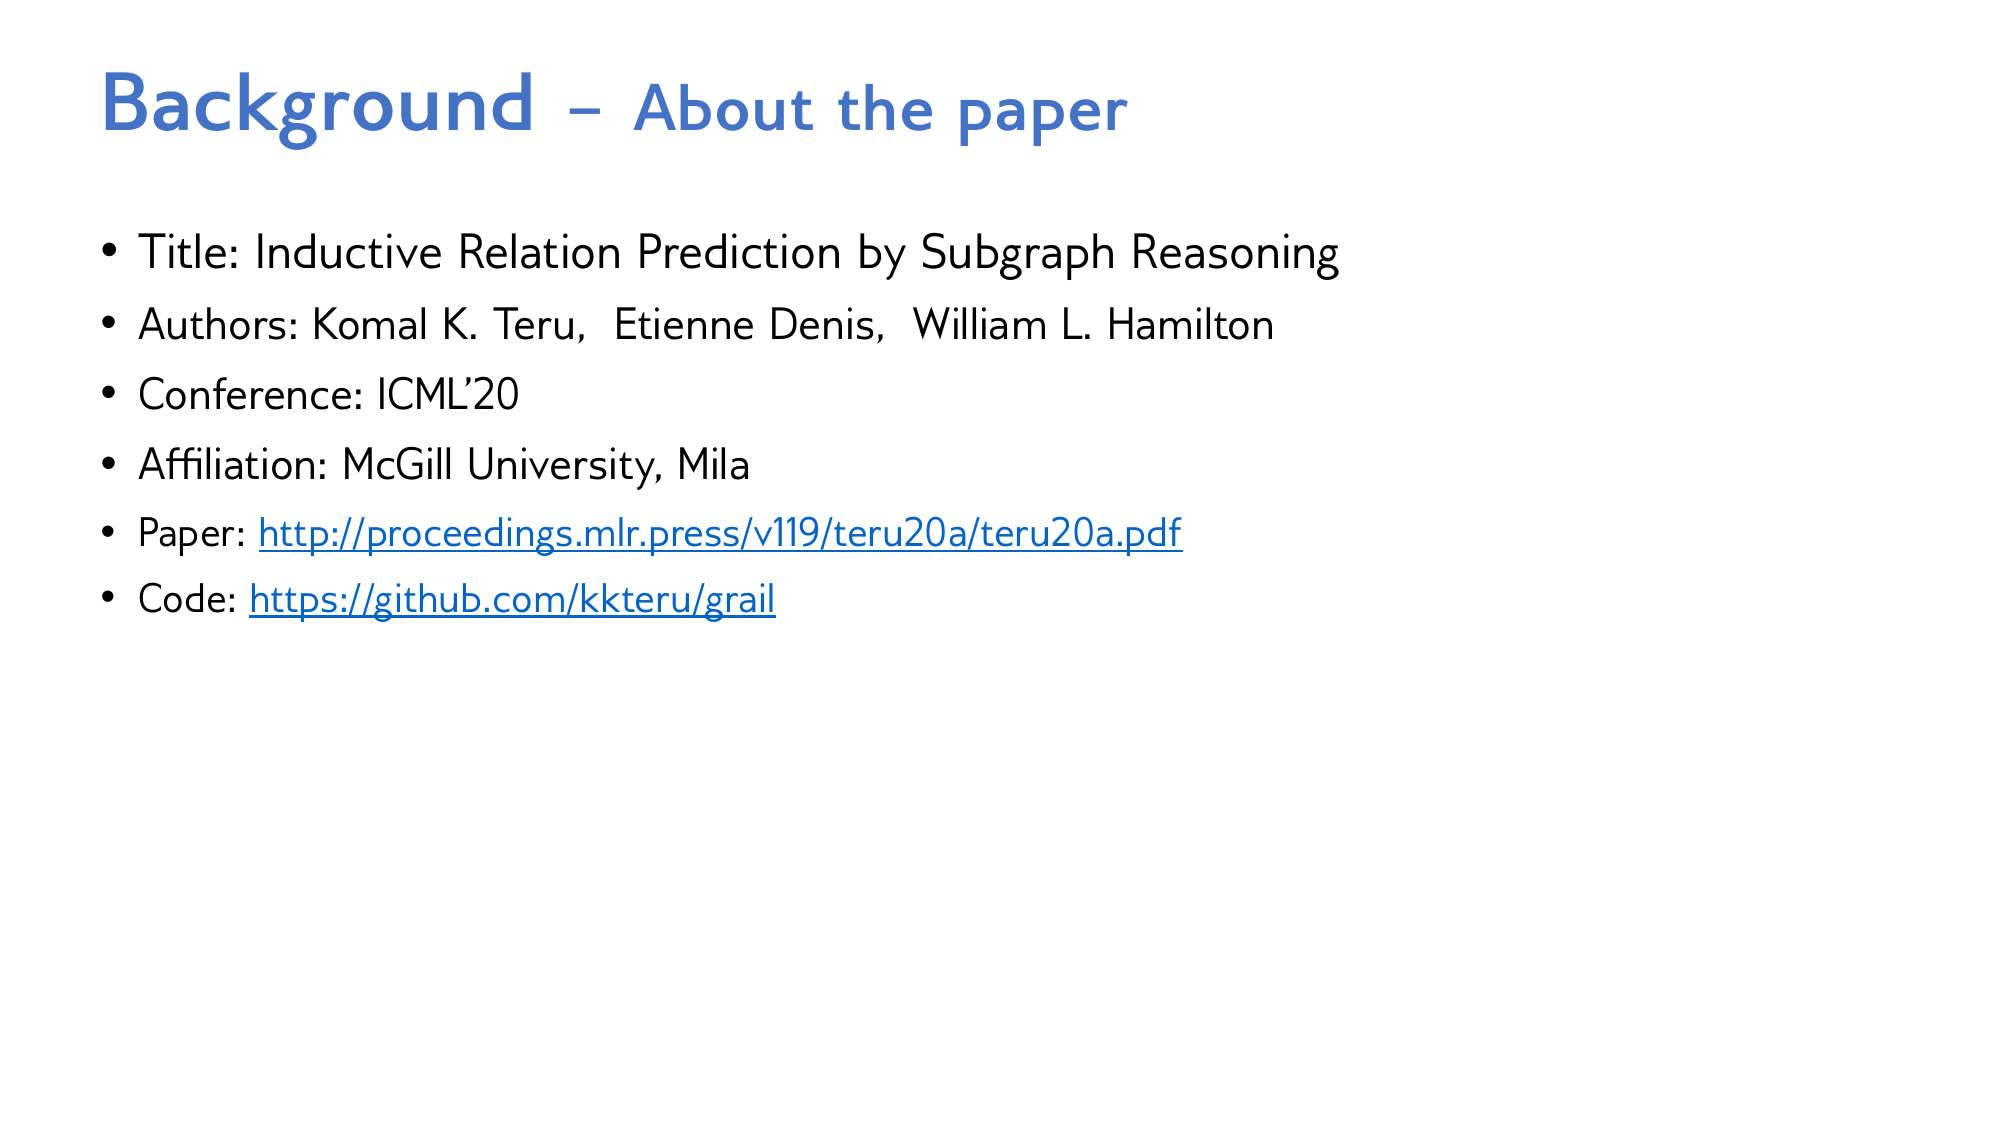

# Background – About the paper
Title: Inductive Relation Prediction by Subgraph Reasoning
Authors: ﻿Komal K. Teru,  Etienne Denis,  William L. Hamilton
Conference: ICML’20
Affiliation: ﻿McGill University, Mila
Paper: http://proceedings.mlr.press/v119/teru20a/teru20a.pdf
Code: https://github.com/kkteru/grail